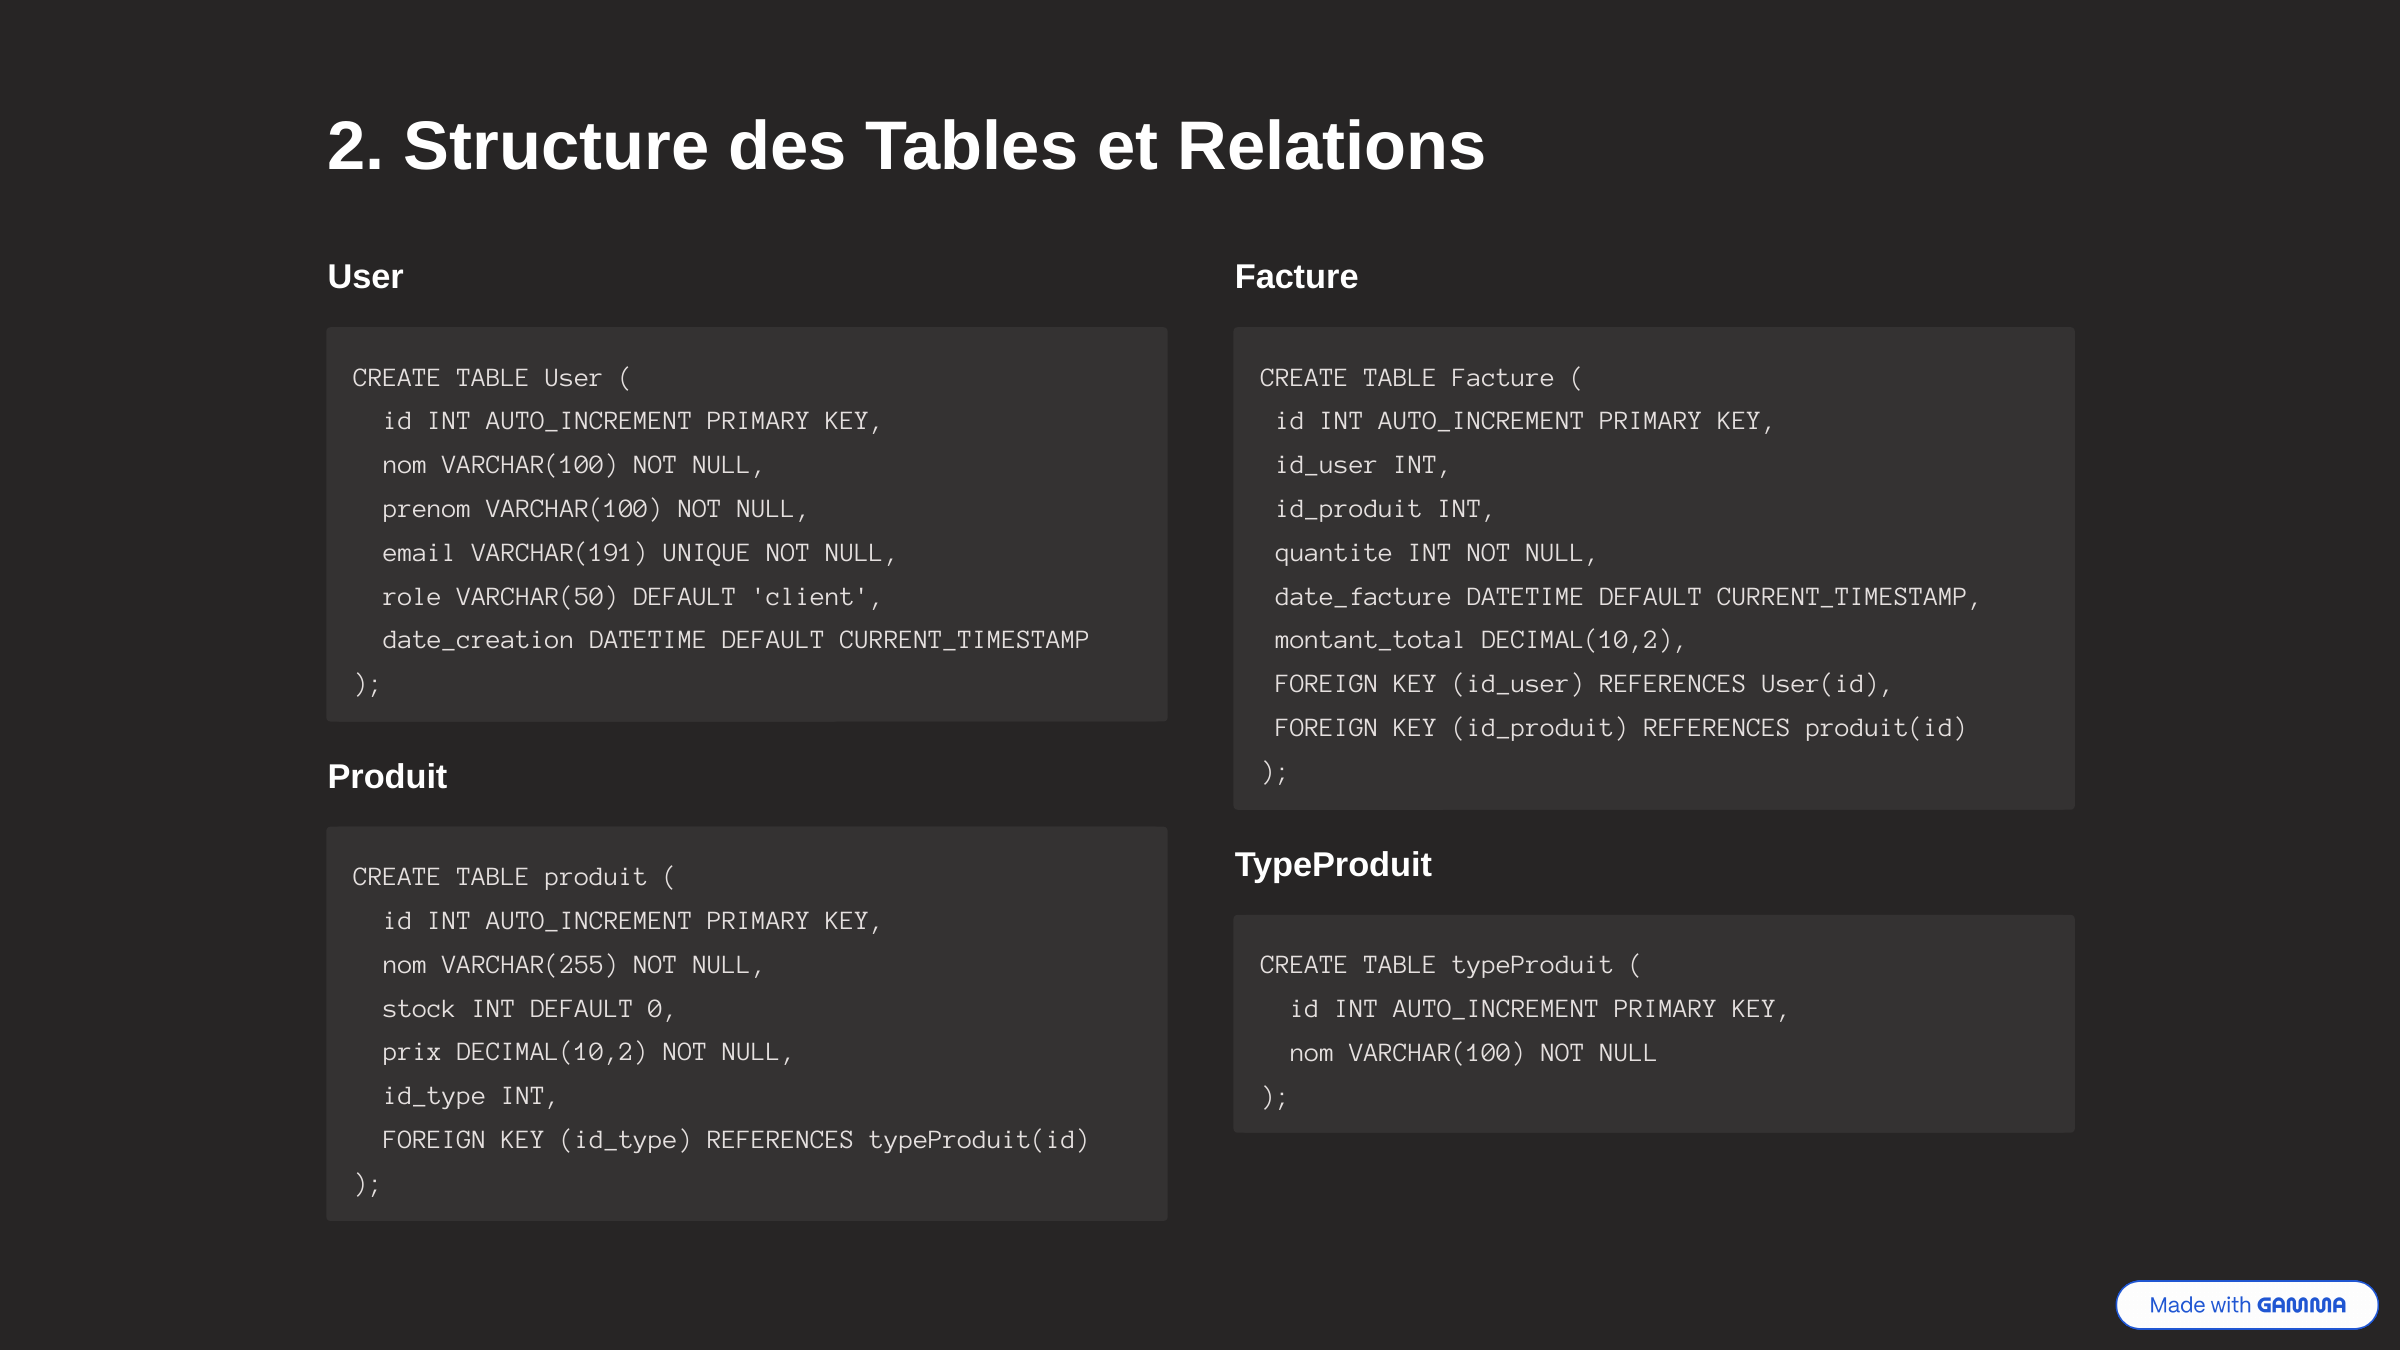

2. Structure des Tables et Relations
User
Facture

CREATE TABLE User (
  id INT AUTO_INCREMENT PRIMARY KEY,
  nom VARCHAR(100) NOT NULL,
  prenom VARCHAR(100) NOT NULL,
  email VARCHAR(191) UNIQUE NOT NULL,
  role VARCHAR(50) DEFAULT 'client',
  date_creation DATETIME DEFAULT CURRENT_TIMESTAMP
);
CREATE TABLE Facture (
 id INT AUTO_INCREMENT PRIMARY KEY,
 id_user INT,
 id_produit INT,
 quantite INT NOT NULL,
 date_facture DATETIME DEFAULT CURRENT_TIMESTAMP,
 montant_total DECIMAL(10,2),
 FOREIGN KEY (id_user) REFERENCES User(id),
 FOREIGN KEY (id_produit) REFERENCES produit(id)
);
Produit

TypeProduit
CREATE TABLE produit (
  id INT AUTO_INCREMENT PRIMARY KEY,
  nom VARCHAR(255) NOT NULL,
  stock INT DEFAULT 0,
  prix DECIMAL(10,2) NOT NULL,
  id_type INT,
  FOREIGN KEY (id_type) REFERENCES typeProduit(id)
);

CREATE TABLE typeProduit (
  id INT AUTO_INCREMENT PRIMARY KEY,
  nom VARCHAR(100) NOT NULL
);